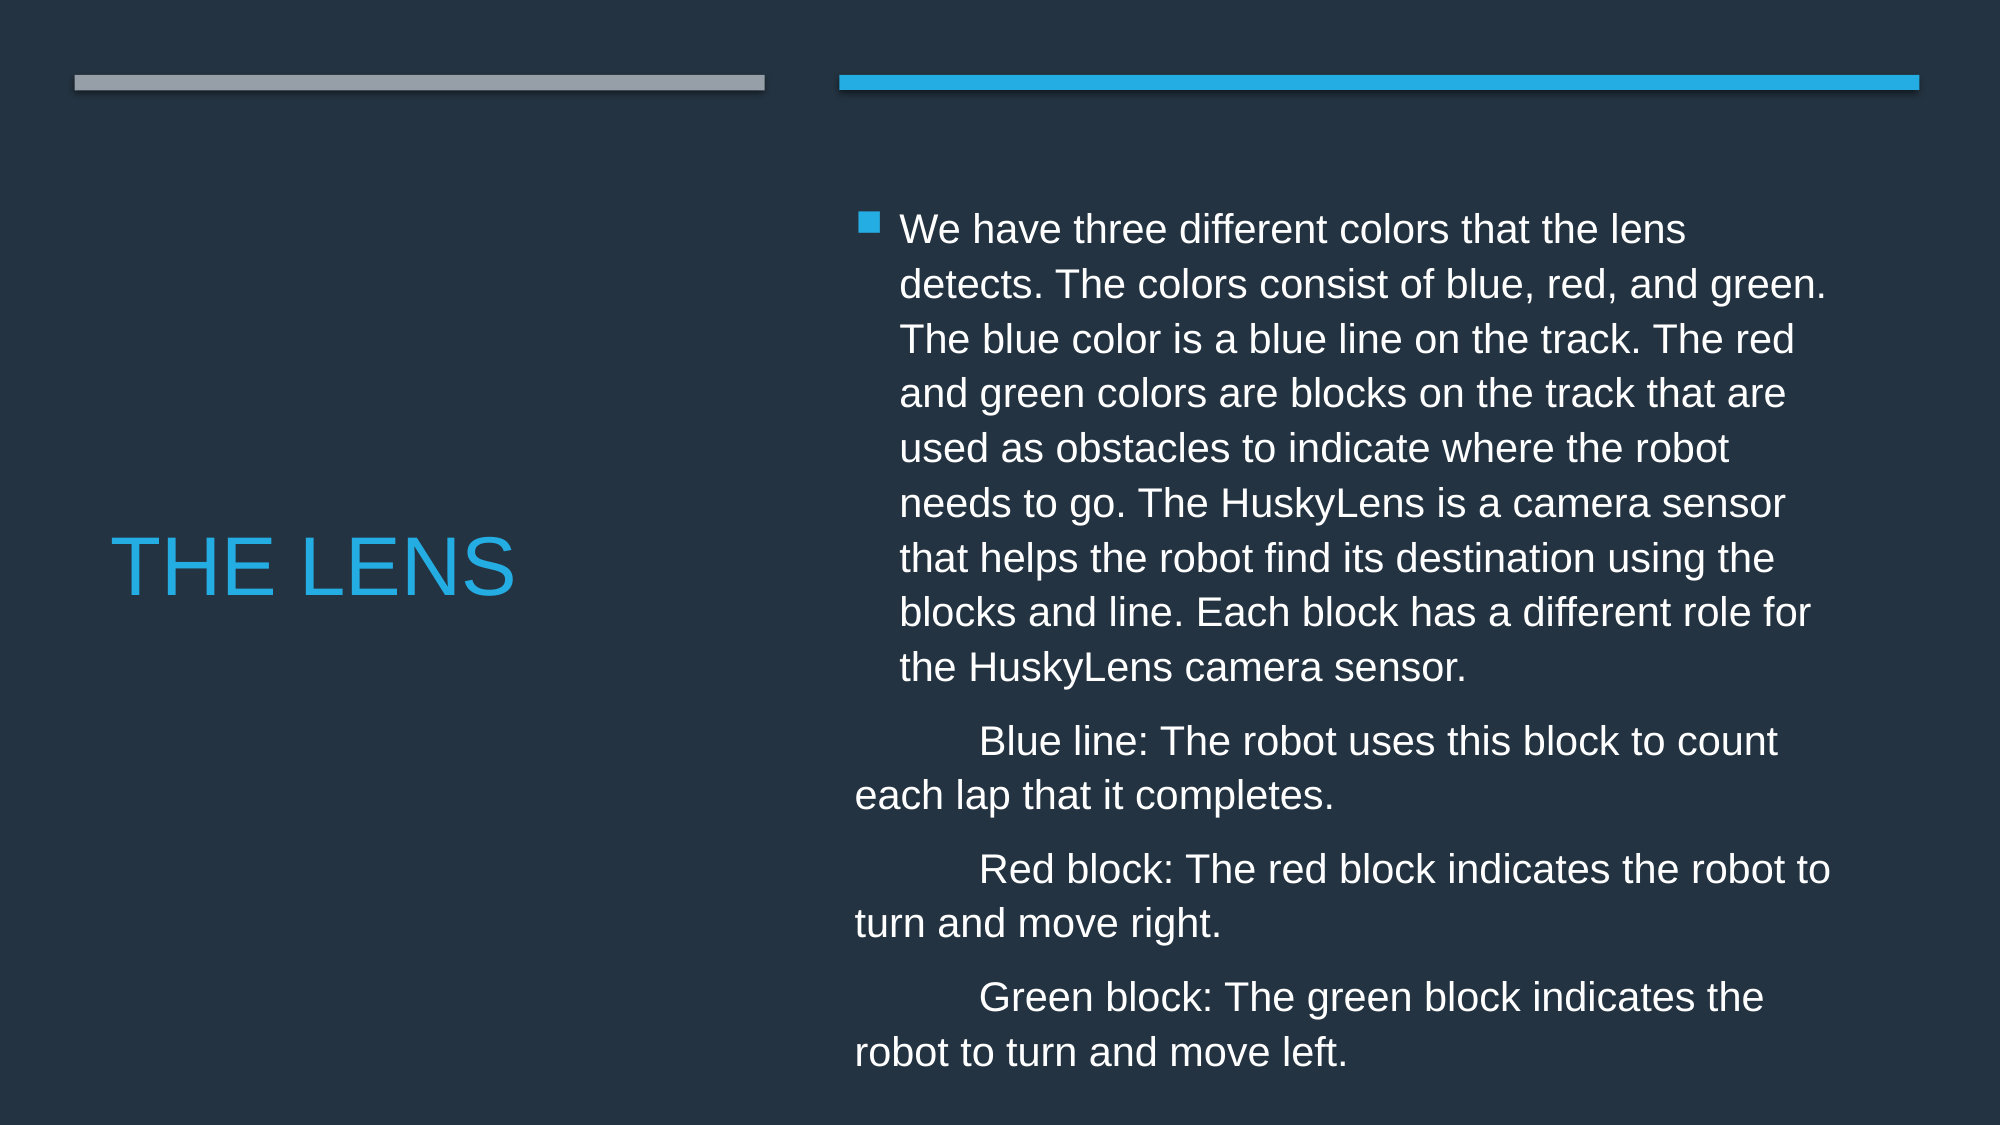

We have three different colors that the lens detects. The colors consist of blue, red, and green. The blue color is a blue line on the track. The red and green colors are blocks on the track that are used as obstacles to indicate where the robot needs to go. The HuskyLens is a camera sensor that helps the robot find its destination using the blocks and line. Each block has a different role for the HuskyLens camera sensor.
	Blue line: The robot uses this block to count each lap that it completes.
	Red block: The red block indicates the robot to turn and move right.
	Green block: The green block indicates the robot to turn and move left.
# The Lens